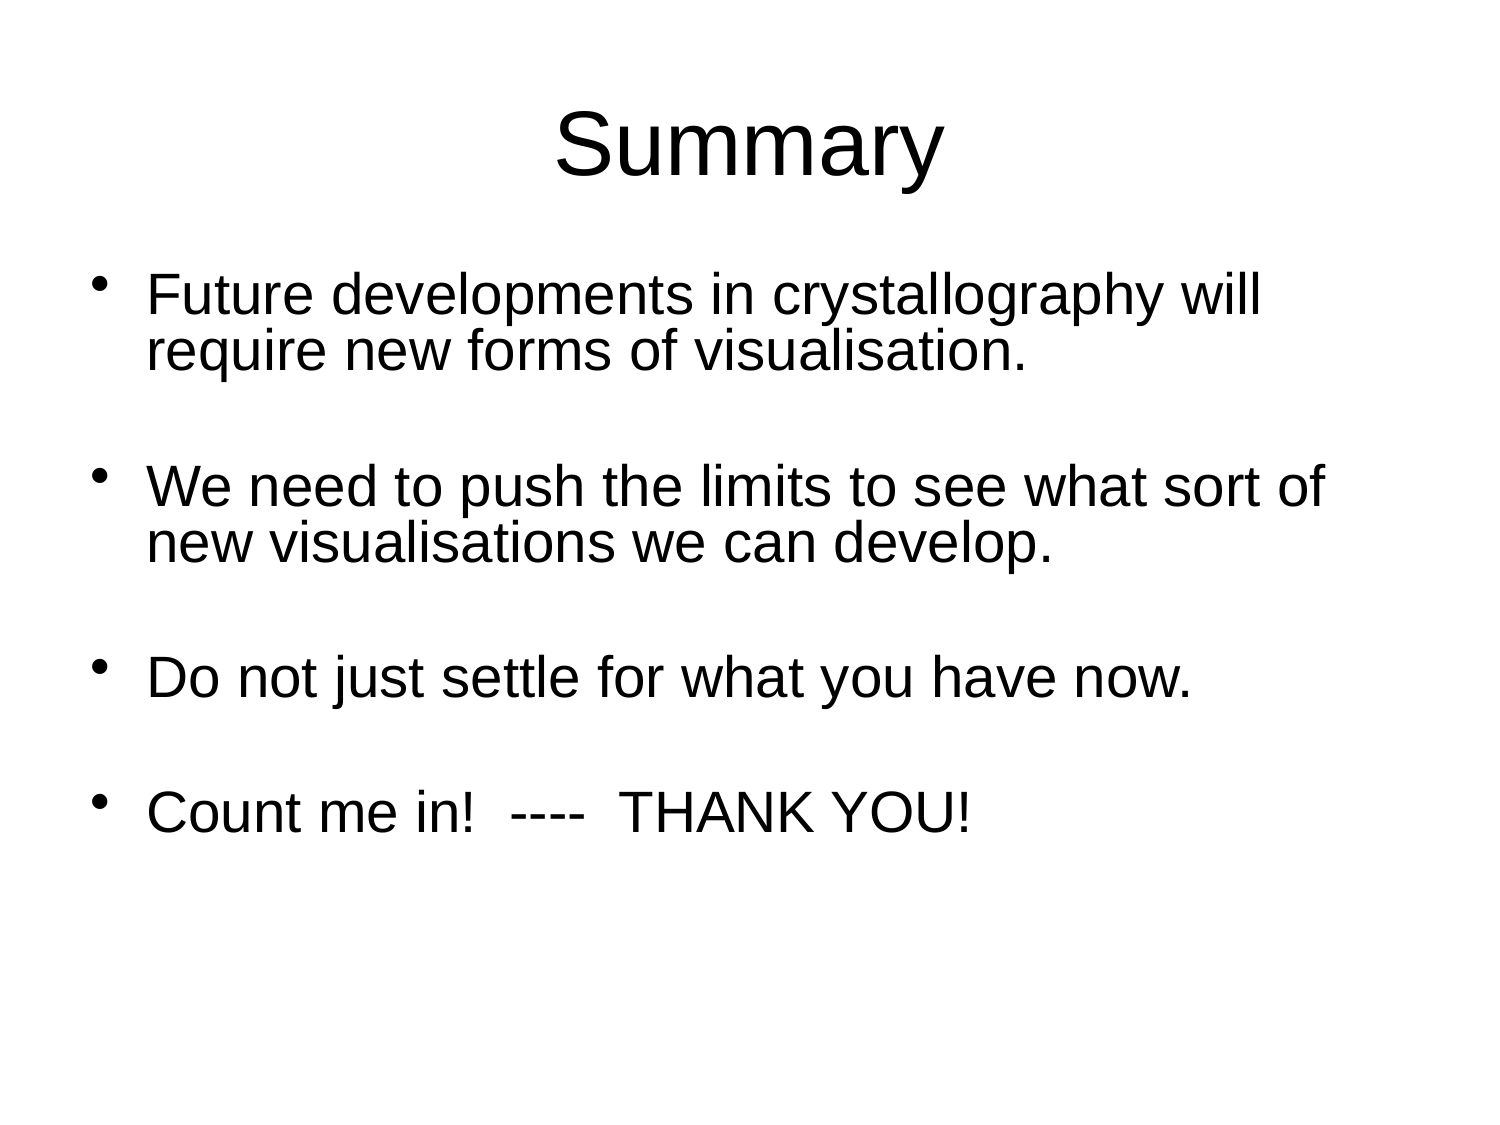

# Summary
Future developments in crystallography will require new forms of visualisation.

We need to push the limits to see what sort of new visualisations we can develop.

Do not just settle for what you have now.

Count me in!  ----  THANK YOU!